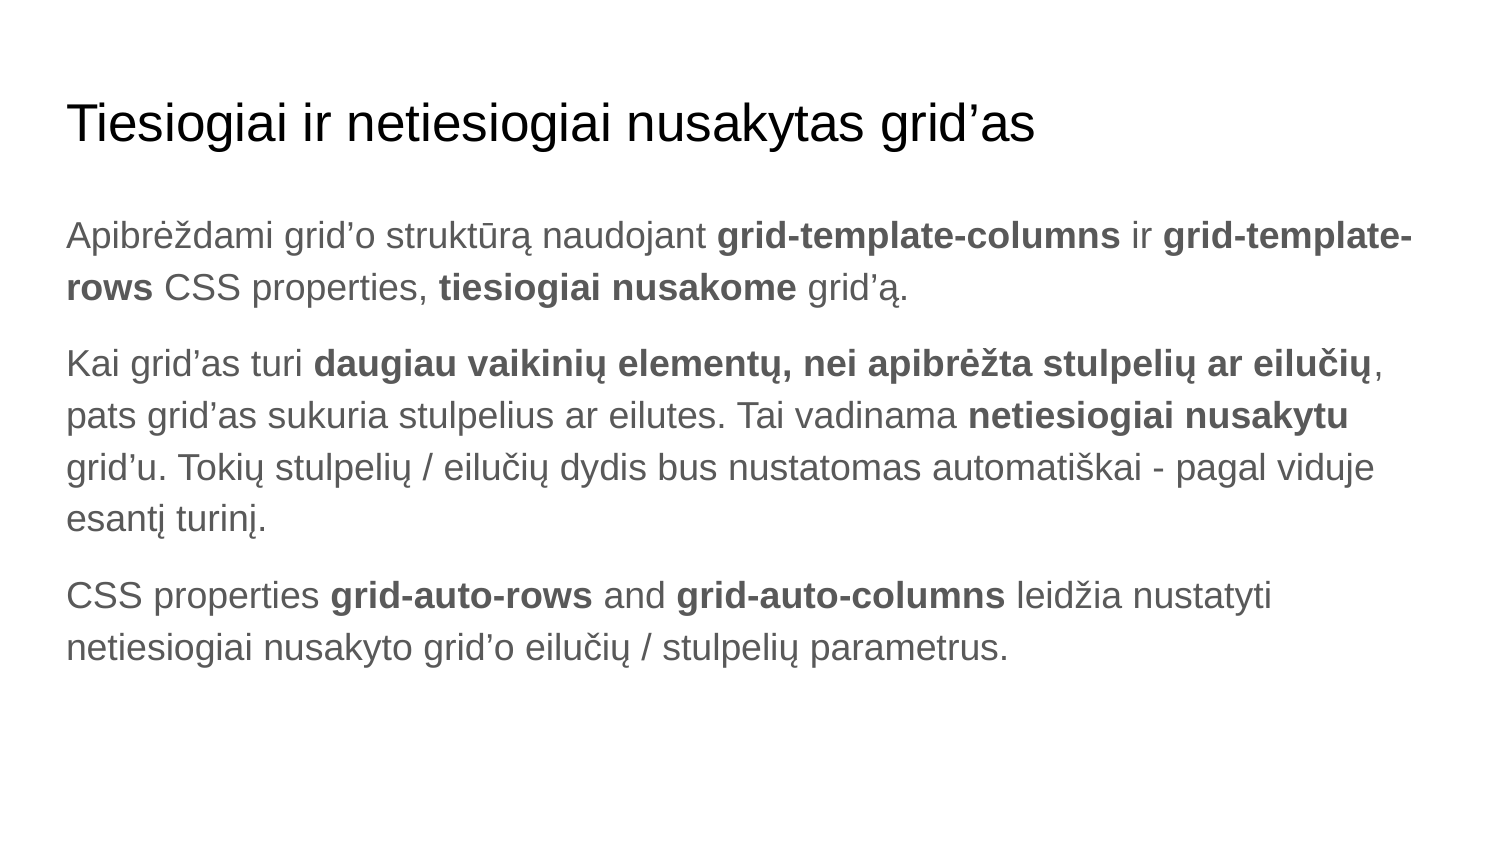

# Tiesiogiai ir netiesiogiai nusakytas grid’as
Apibrėždami grid’o struktūrą naudojant grid-template-columns ir grid-template-rows CSS properties, tiesiogiai nusakome grid’ą.
Kai grid’as turi daugiau vaikinių elementų, nei apibrėžta stulpelių ar eilučių, pats grid’as sukuria stulpelius ar eilutes. Tai vadinama netiesiogiai nusakytu grid’u. Tokių stulpelių / eilučių dydis bus nustatomas automatiškai - pagal viduje esantį turinį.
CSS properties grid-auto-rows and grid-auto-columns leidžia nustatyti netiesiogiai nusakyto grid’o eilučių / stulpelių parametrus.